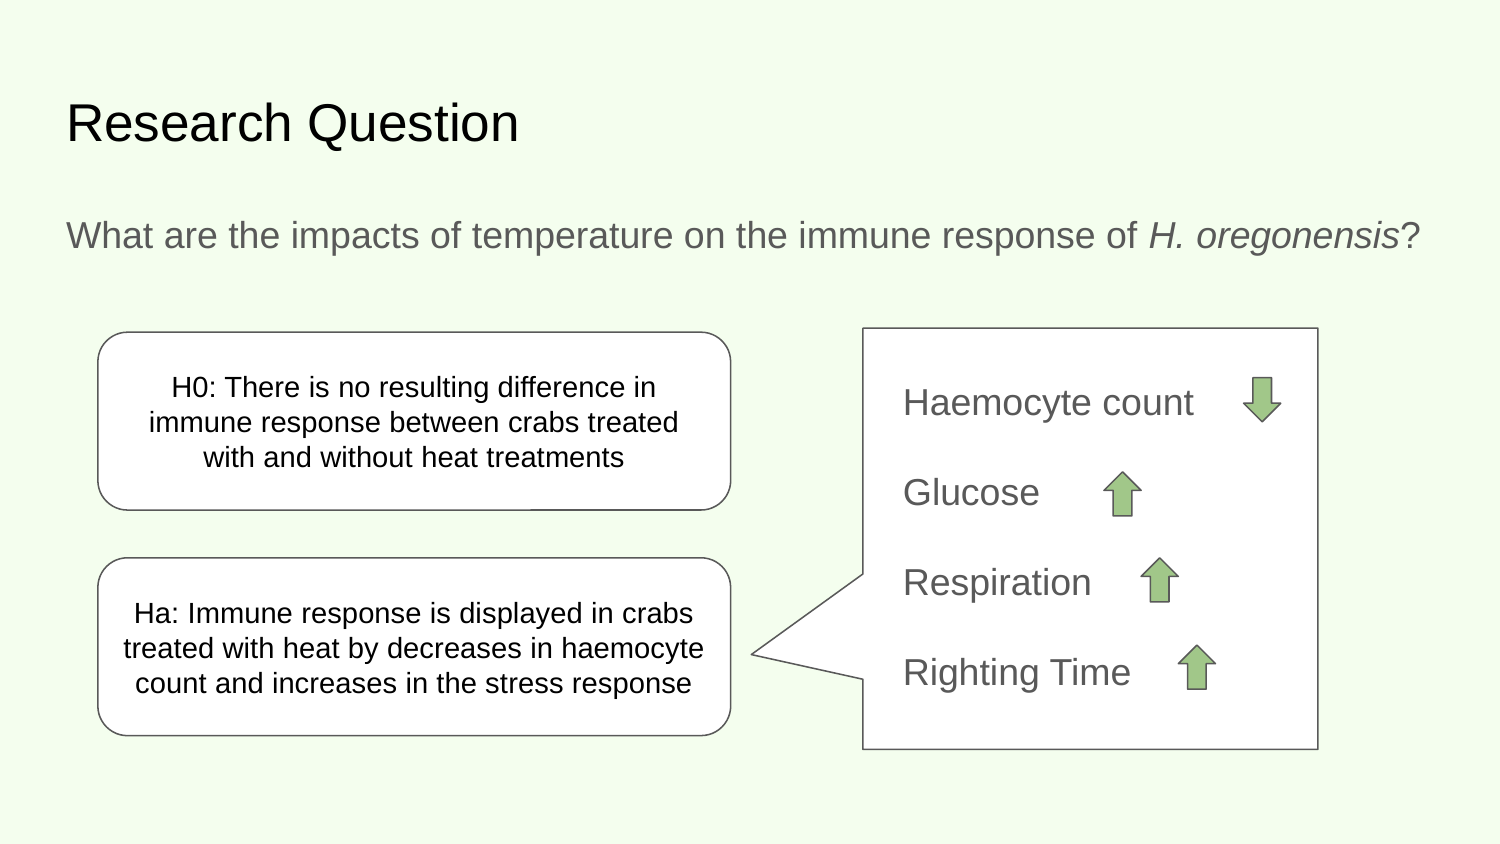

# Research Question
What are the impacts of temperature on the immune response of H. oregonensis?

H0: There is no resulting difference in immune response between crabs treated with and without heat treatments
Haemocyte count

Glucose

Respiration

Righting Time

Ha: Immune response is displayed in crabs treated with heat by decreases in haemocyte count and increases in the stress response